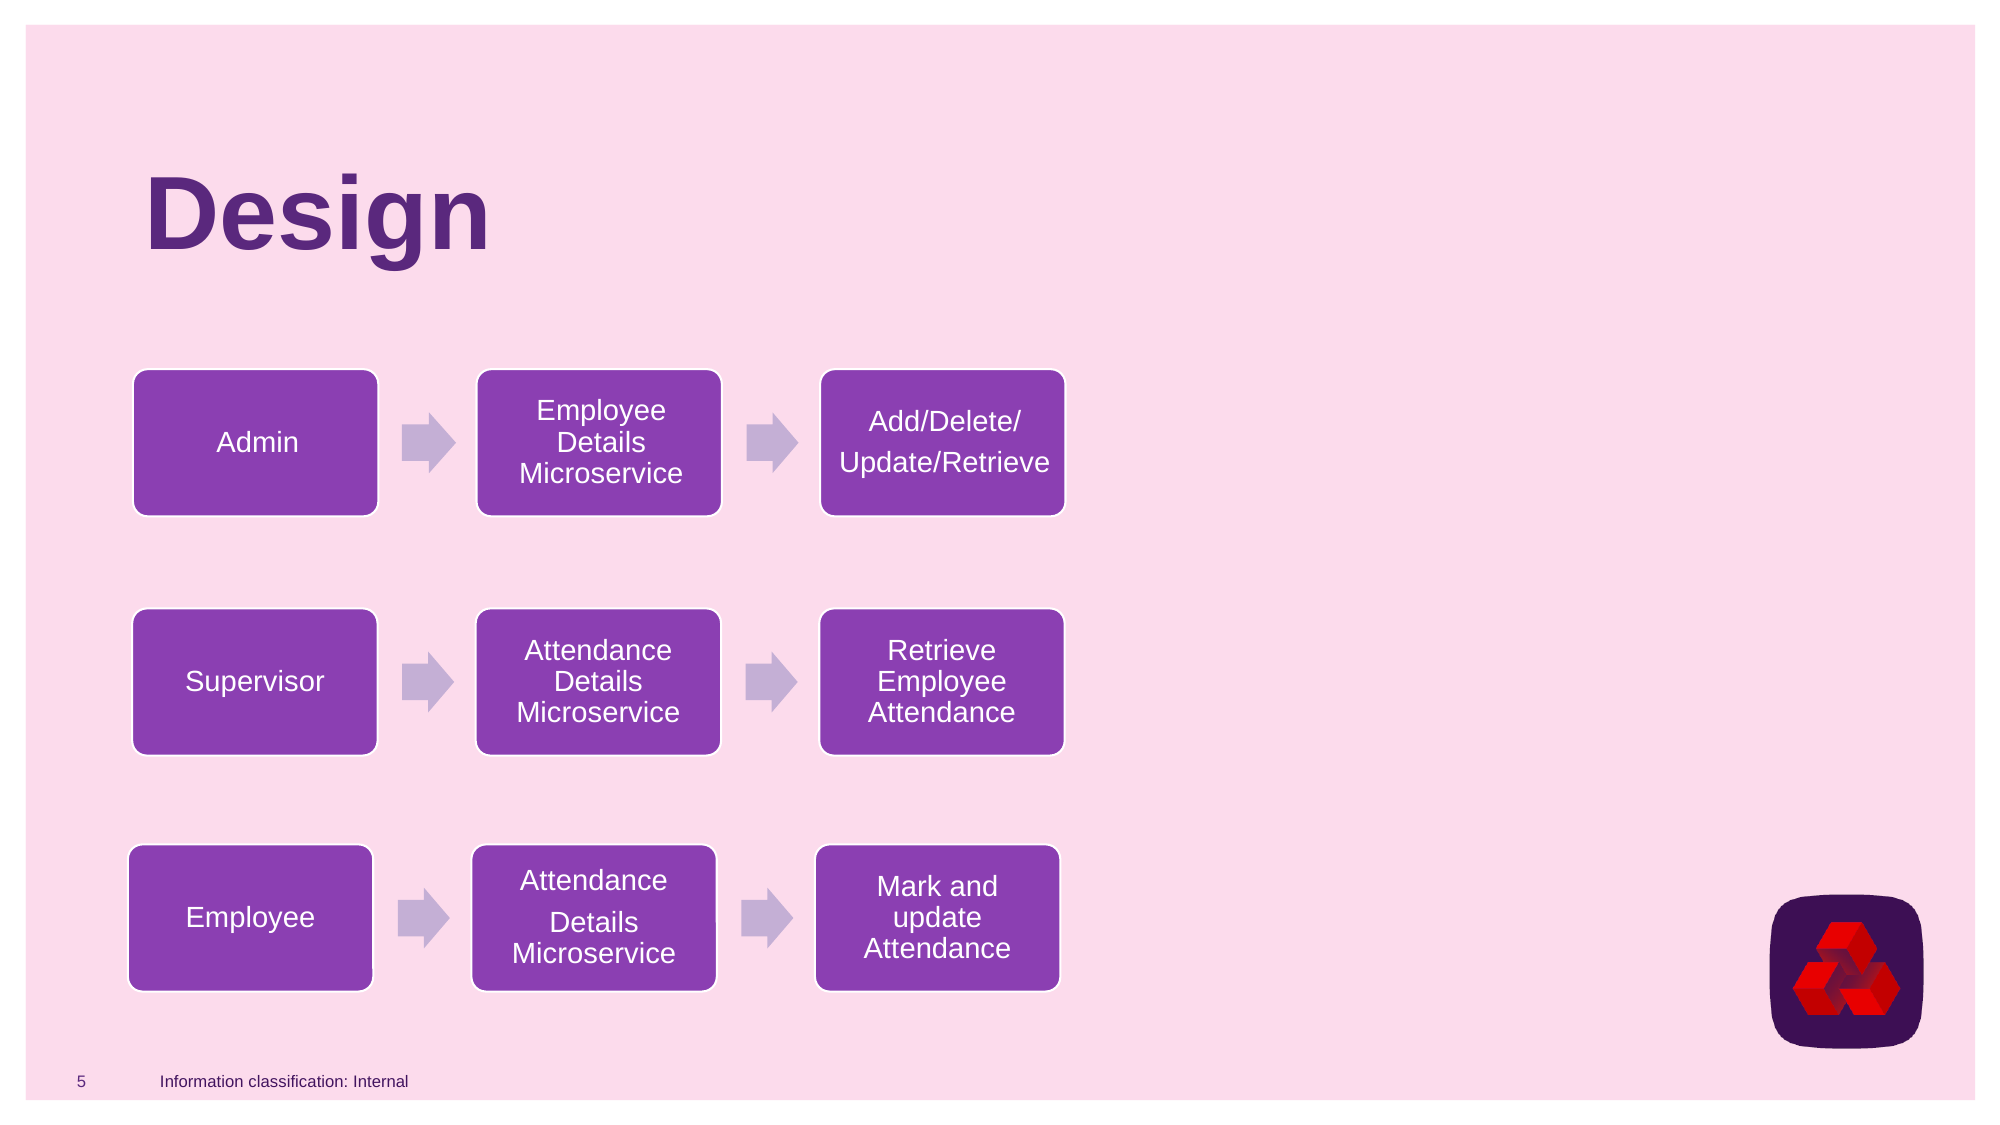

# Design
Admin

Employee Details
Microservice

Add/Delete/
Update/Retrieve

Supervisor

Attendance Details
Microservice

Retrieve Employee Attendance

Employee

Attendance
Details
Microservice

Mark and update Attendance

5